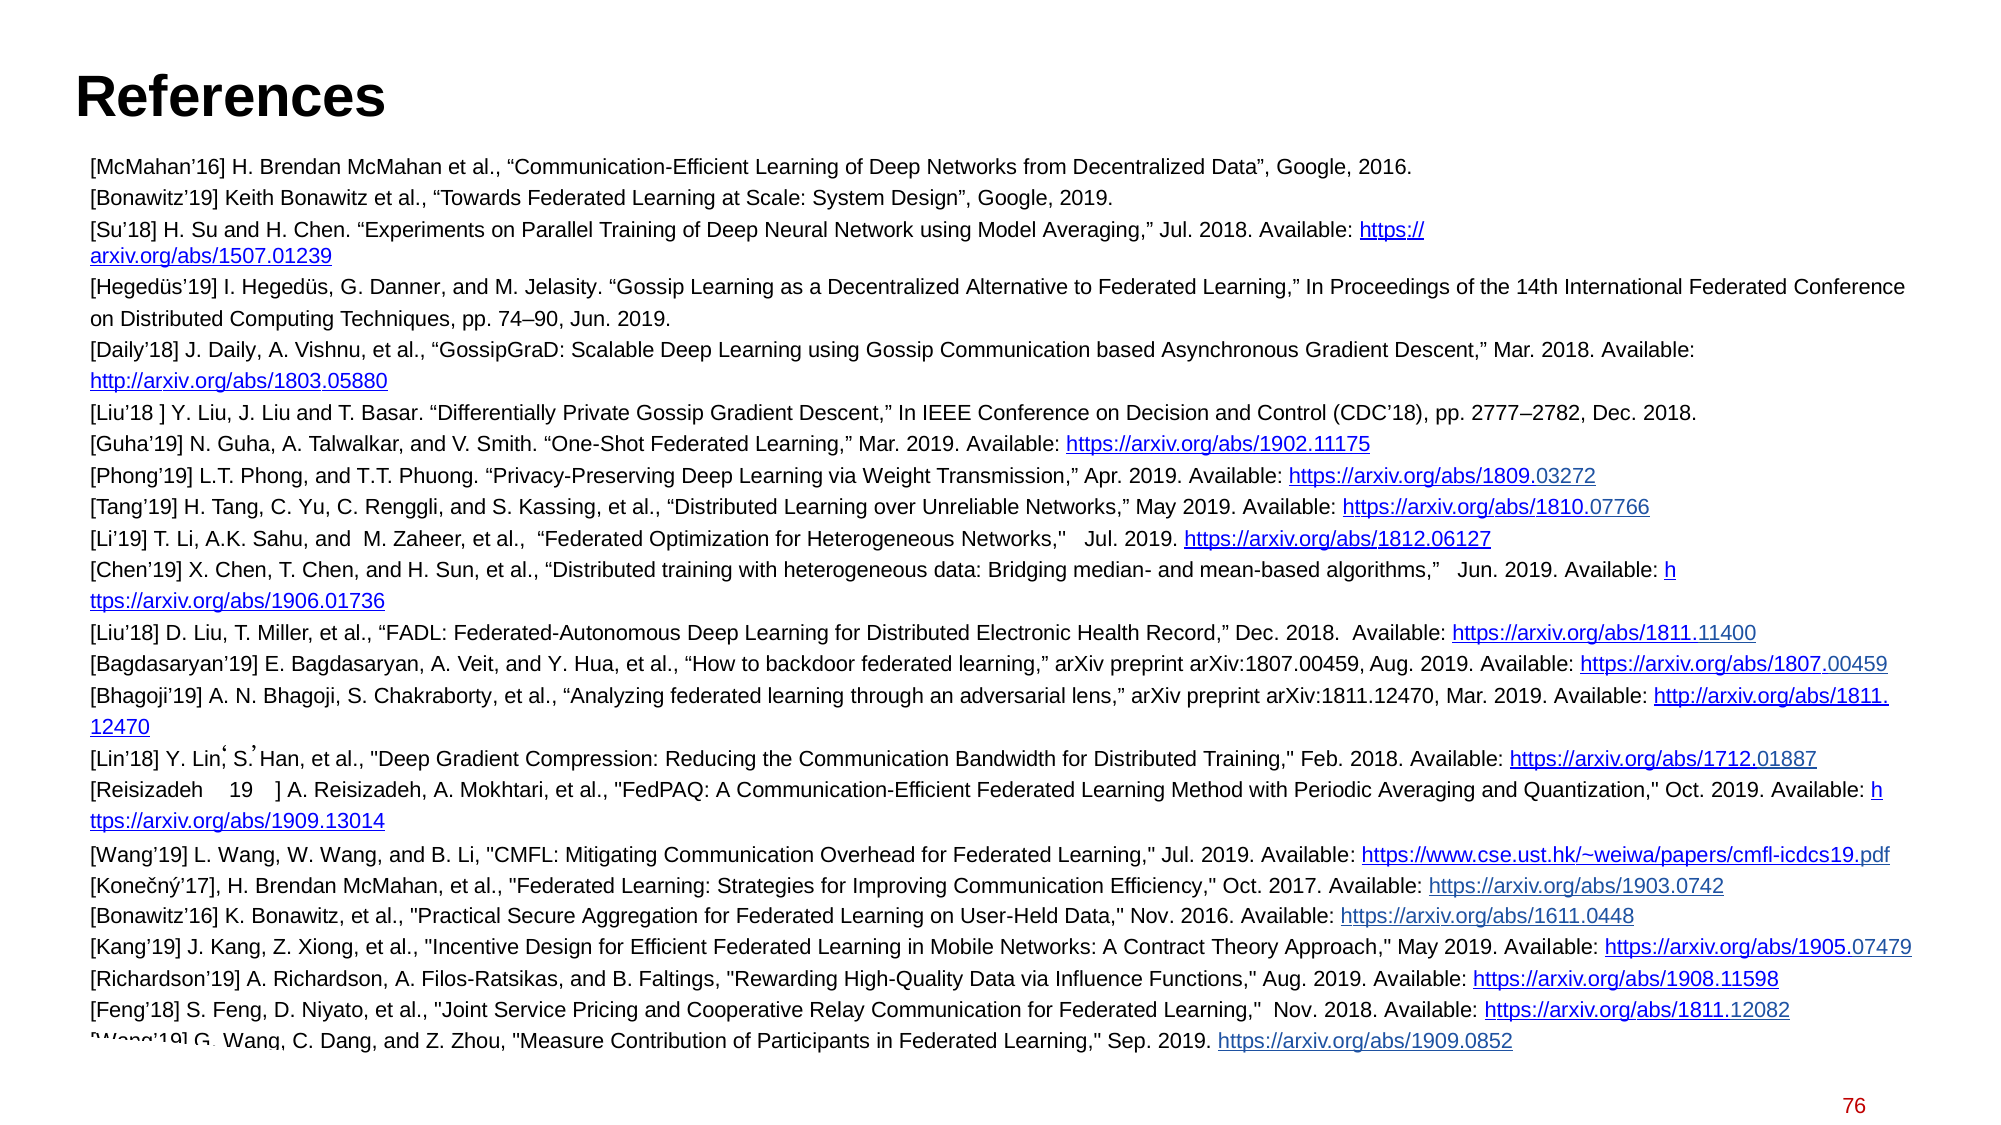

# References
[McMahan’16] H. Brendan McMahan et al., “Communication-Efficient Learning of Deep Networks from Decentralized Data”, Google, 2016. [Bonawitz’19] Keith Bonawitz et al., “Towards Federated Learning at Scale: System Design”, Google, 2019.
[Su’18] H. Su and H. Chen. “Experiments on Parallel Training of Deep Neural Network using Model Averaging,” Jul. 2018. Available: https://arxiv.org/abs/1507.01239
[Hegedüs’19] I. Hegedüs, G. Danner, and M. Jelasity. “Gossip Learning as a Decentralized Alternative to Federated Learning,” In Proceedings of the 14th International Federated Conference on Distributed Computing Techniques, pp. 74–90, Jun. 2019.
[Daily’18] J. Daily, A. Vishnu, et al., “GossipGraD: Scalable Deep Learning using Gossip Communication based Asynchronous Gradient Descent,” Mar. 2018. Available:
http://arxiv.org/abs/1803.05880
[Liu’18 ] Y. Liu, J. Liu and T. Basar. “Differentially Private Gossip Gradient Descent,” In IEEE Conference on Decision and Control (CDC’18), pp. 2777–2782, Dec. 2018. [Guha’19] N. Guha, A. Talwalkar, and V. Smith. “One-Shot Federated Learning,” Mar. 2019. Available: https://arxiv.org/abs/1902.11175
[Phong’19] L.T. Phong, and T.T. Phuong. “Privacy-Preserving Deep Learning via Weight Transmission,” Apr. 2019. Available: https://arxiv.org/abs/1809.03272 [Tang’19] H. Tang, C. Yu, C. Renggli, and S. Kassing, et al., “Distributed Learning over Unreliable Networks,” May 2019. Available: https://arxiv.org/abs/1810.07766 [Li’19] T. Li, A.K. Sahu, and  M. Zaheer, et al.,  “Federated Optimization for Heterogeneous Networks,''   Jul. 2019. https://arxiv.org/abs/1812.06127
[Chen’19] X. Chen, T. Chen, and H. Sun, et al., “Distributed training with heterogeneous data: Bridging median- and mean-based algorithms,”   Jun. 2019. Available: https://arxiv.org/abs/1906.01736
[Liu’18] D. Liu, T. Miller, et al., “FADL: Federated-Autonomous Deep Learning for Distributed Electronic Health Record,” Dec. 2018.  Available: https://arxiv.org/abs/1811.11400 [Bagdasaryan’19] E. Bagdasaryan, A. Veit, and Y. Hua, et al., “How to backdoor federated learning,” arXiv preprint arXiv:1807.00459, Aug. 2019. Available: https://arxiv.org/abs/1807.00459 [Bhagoji’19] A. N. Bhagoji, S. Chakraborty, et al., “Analyzing federated learning through an adversarial lens,” arXiv preprint arXiv:1811.12470, Mar. 2019. Available: http://arxiv.org/abs/1811.12470
[Lin’18] Y. Lin, S. Han, et al., "Deep Gradient Compression: Reducing the Communication Bandwidth for Distributed Training," Feb. 2018. Available: https://arxiv.org/abs/1712.01887 [Reisizadeh	19	] A. Reisizadeh, A. Mokhtari, et al., "FedPAQ: A Communication-Efficient Federated Learning Method with Periodic Averaging and Quantization," Oct. 2019. Available: https://arxiv.org/abs/1909.13014
[Wang’19] L. Wang, W. Wang, and B. Li, "CMFL: Mitigating Communication Overhead for Federated Learning," Jul. 2019. Available: https://www.cse.ust.hk/~weiwa/papers/cmfl-icdcs19.pdf [Konečný’17], H. Brendan McMahan, et al., "Federated Learning: Strategies for Improving Communication Efficiency," Oct. 2017. Available: https://arxiv.org/abs/1903.0742
[Bonawitz’16] K. Bonawitz, et al., "Practical Secure Aggregation for Federated Learning on User-Held Data," Nov. 2016. Available: https://arxiv.org/abs/1611.0448
[Kang’19] J. Kang, Z. Xiong, et al., "Incentive Design for Efficient Federated Learning in Mobile Networks: A Contract Theory Approach," May 2019. Available: https://arxiv.org/abs/1905.07479 [Richardson’19] A. Richardson, A. Filos-Ratsikas, and B. Faltings, "Rewarding High-Quality Data via Influence Functions," Aug. 2019. Available: https://arxiv.org/abs/1908.11598
[Feng’18] S. Feng, D. Niyato, et al., "Joint Service Pricing and Cooperative Relay Communication for Federated Learning,"  Nov. 2018. Available: https://arxiv.org/abs/1811.12082 [Wang’19] G. Wang, C. Dang, and Z. Zhou, "Measure Contribution of Participants in Federated Learning," Sep. 2019. https://arxiv.org/abs/1909.0852

76
All rights reserved. No distribution without permission